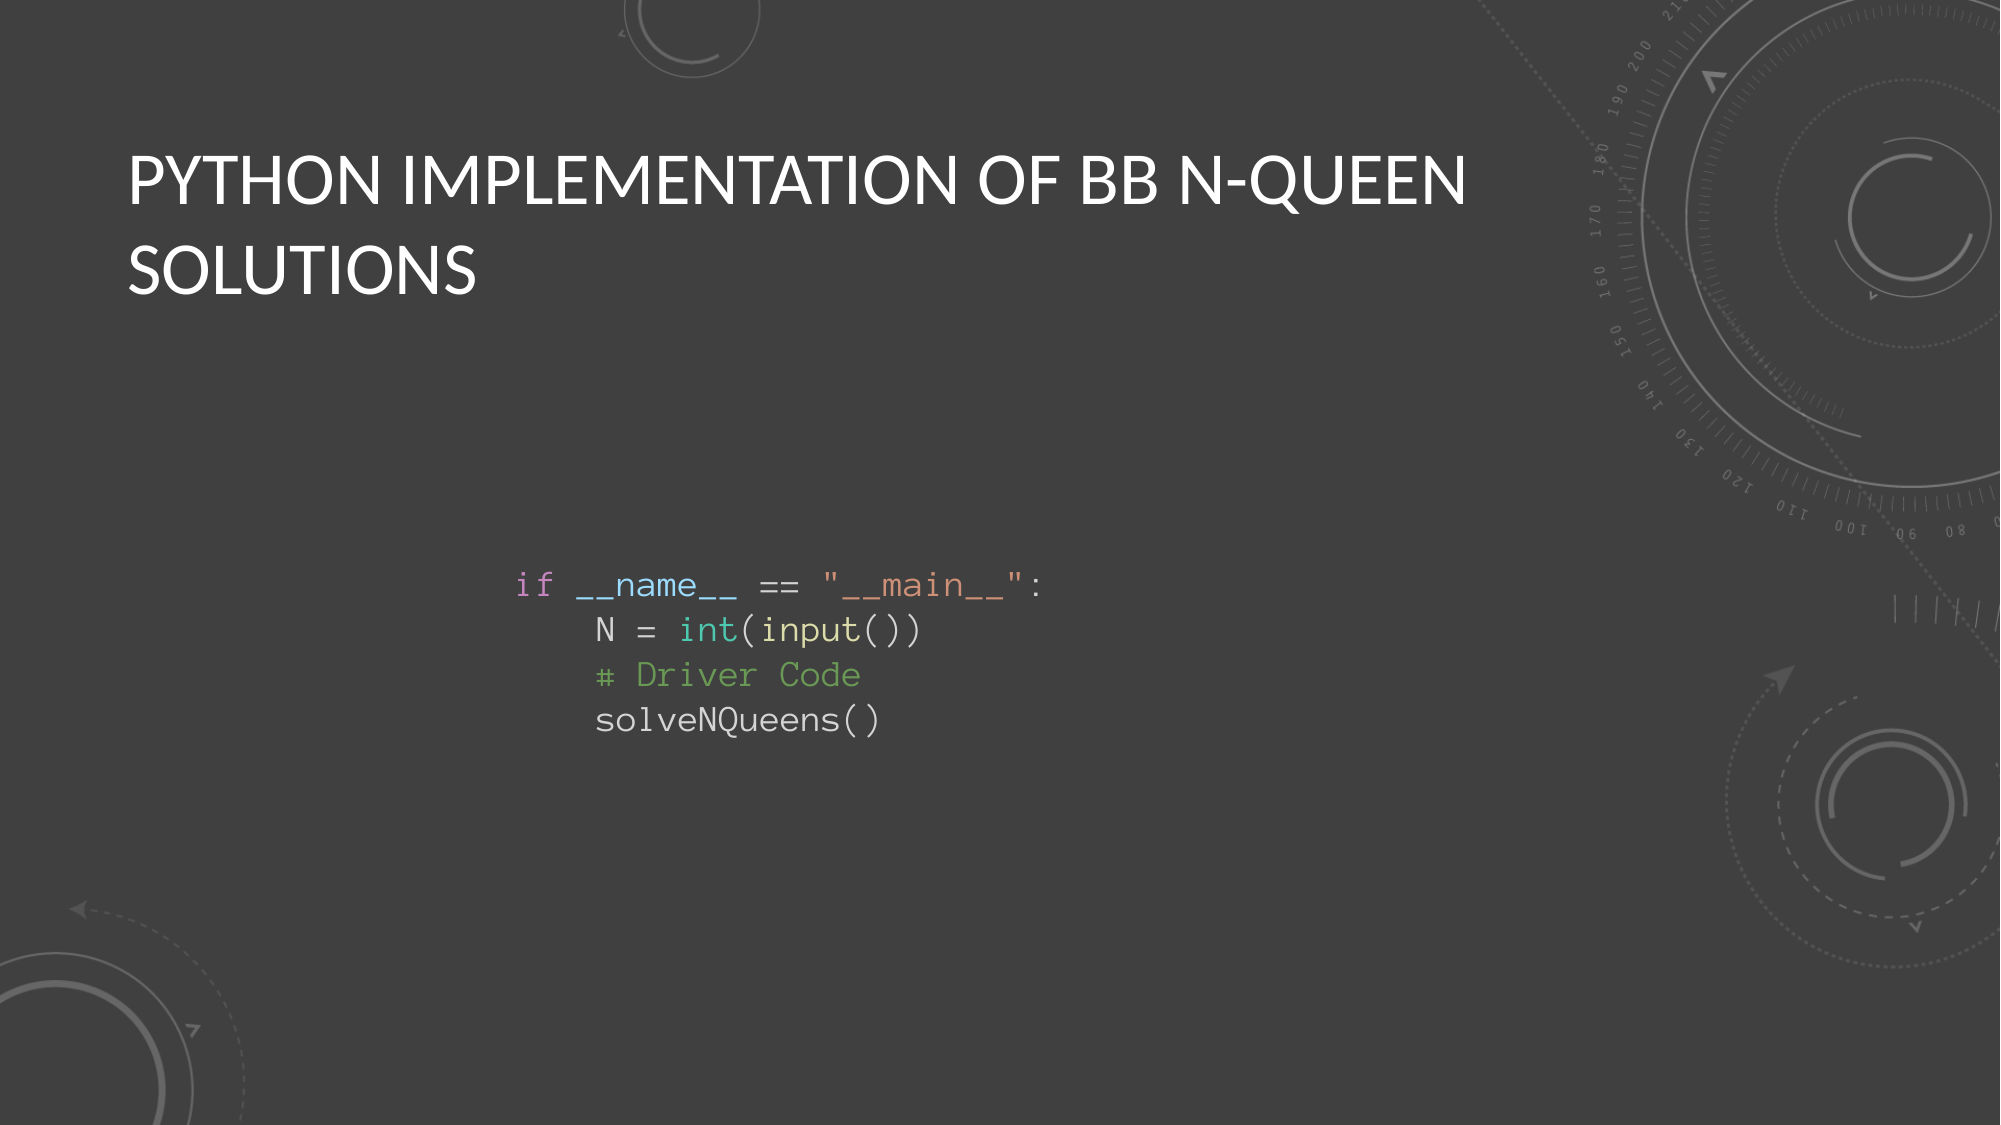

# Python implementation of BB N-queen Solutions
if __name__ == "__main__":
    N = int(input())
    # Driver Code
    solveNQueens()